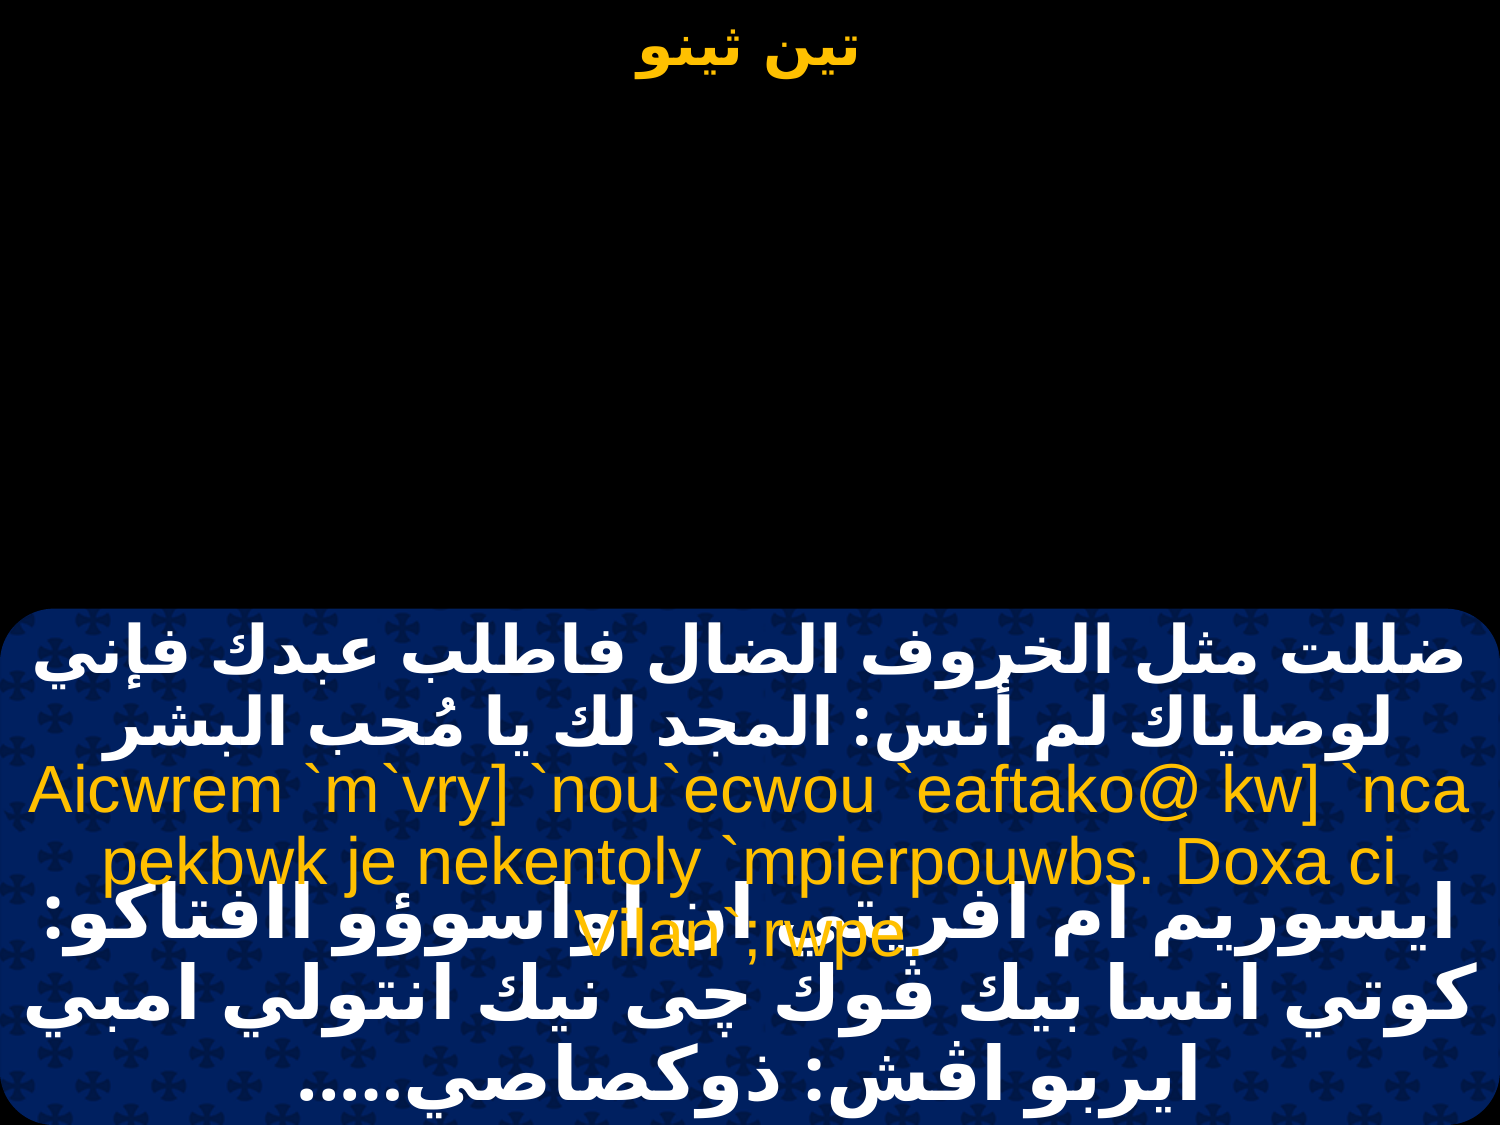

#
ضللت مثل الخروف الضال فاطلب عبدك فإني لوصاياك لم أنس: المجد لك يا مُحب البشر

Aicwrem `m`vry] `nou`ecwou `eaftako@ kw] `nca pekbwk je nekentoly `mpierpouwbs. Doxa ci Vilan`;rwpe.
ايسوريم ام افريتي ان اواسوؤو اافتاكو: كوتي انسا بيك ڤوك چى نيك انتولي امبي ايربو اڤش: ذوكصاصي…..